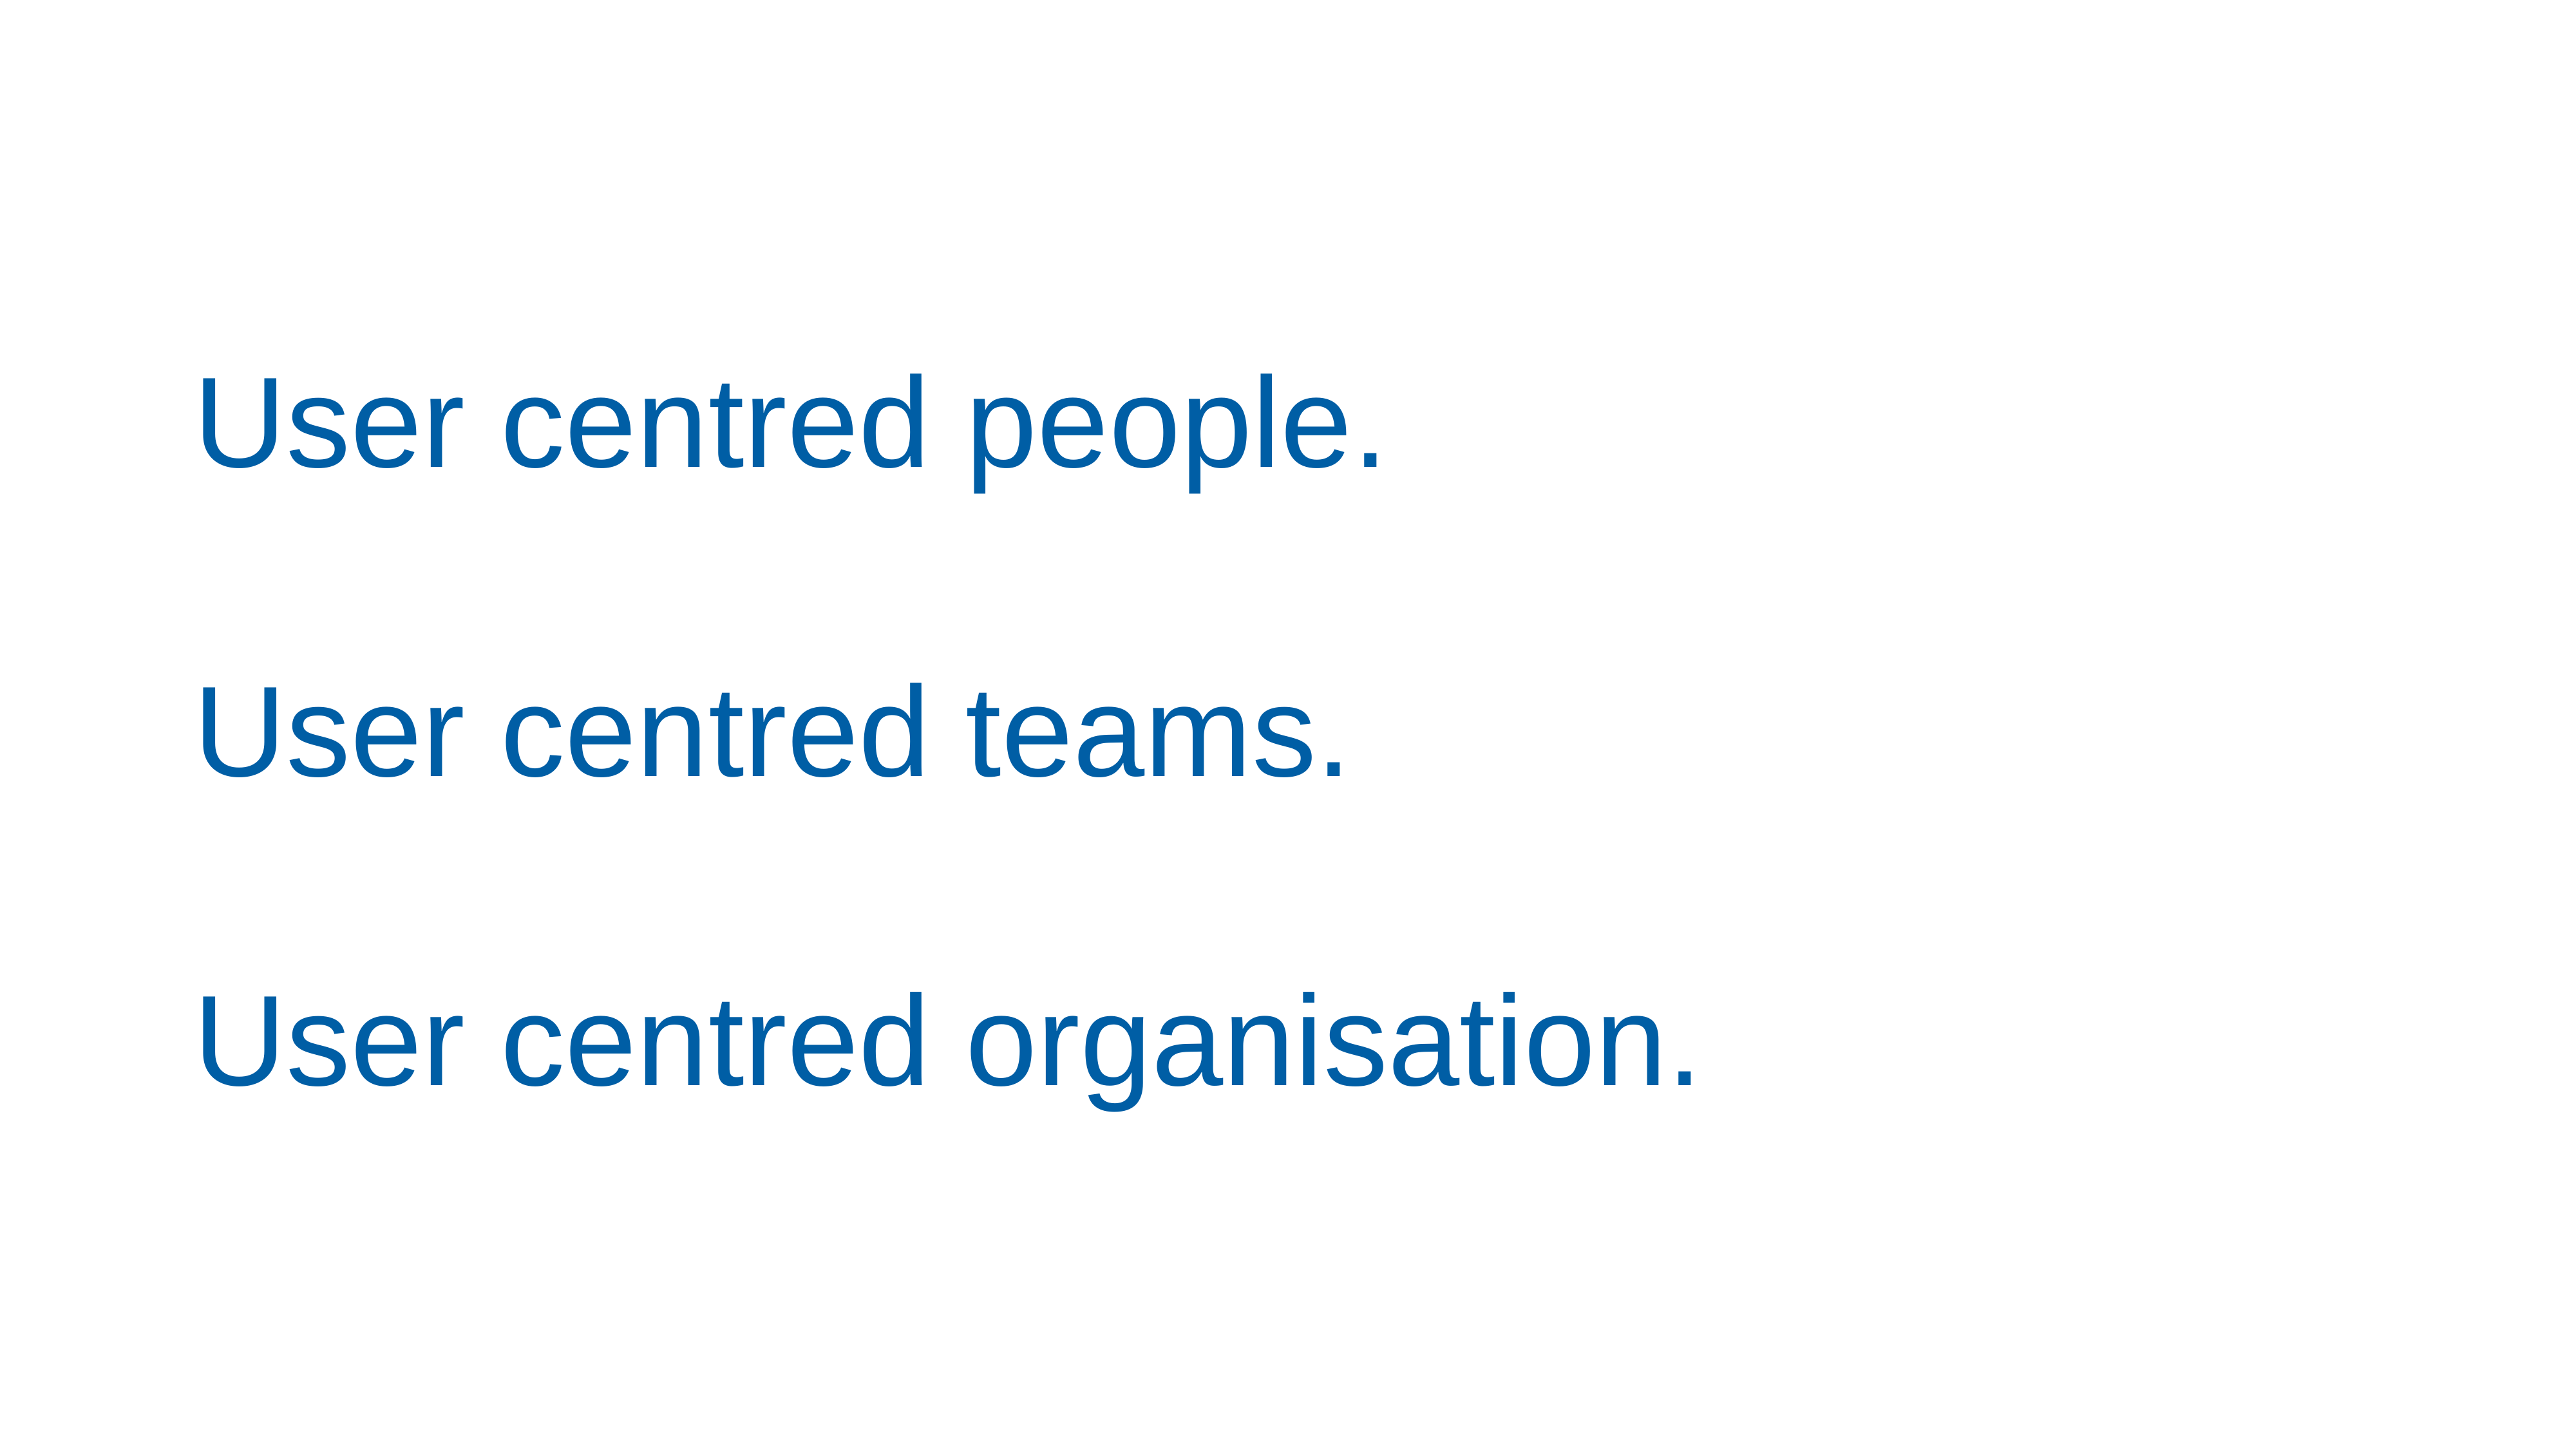

# User centred people.

User centred teams.

User centred organisation.